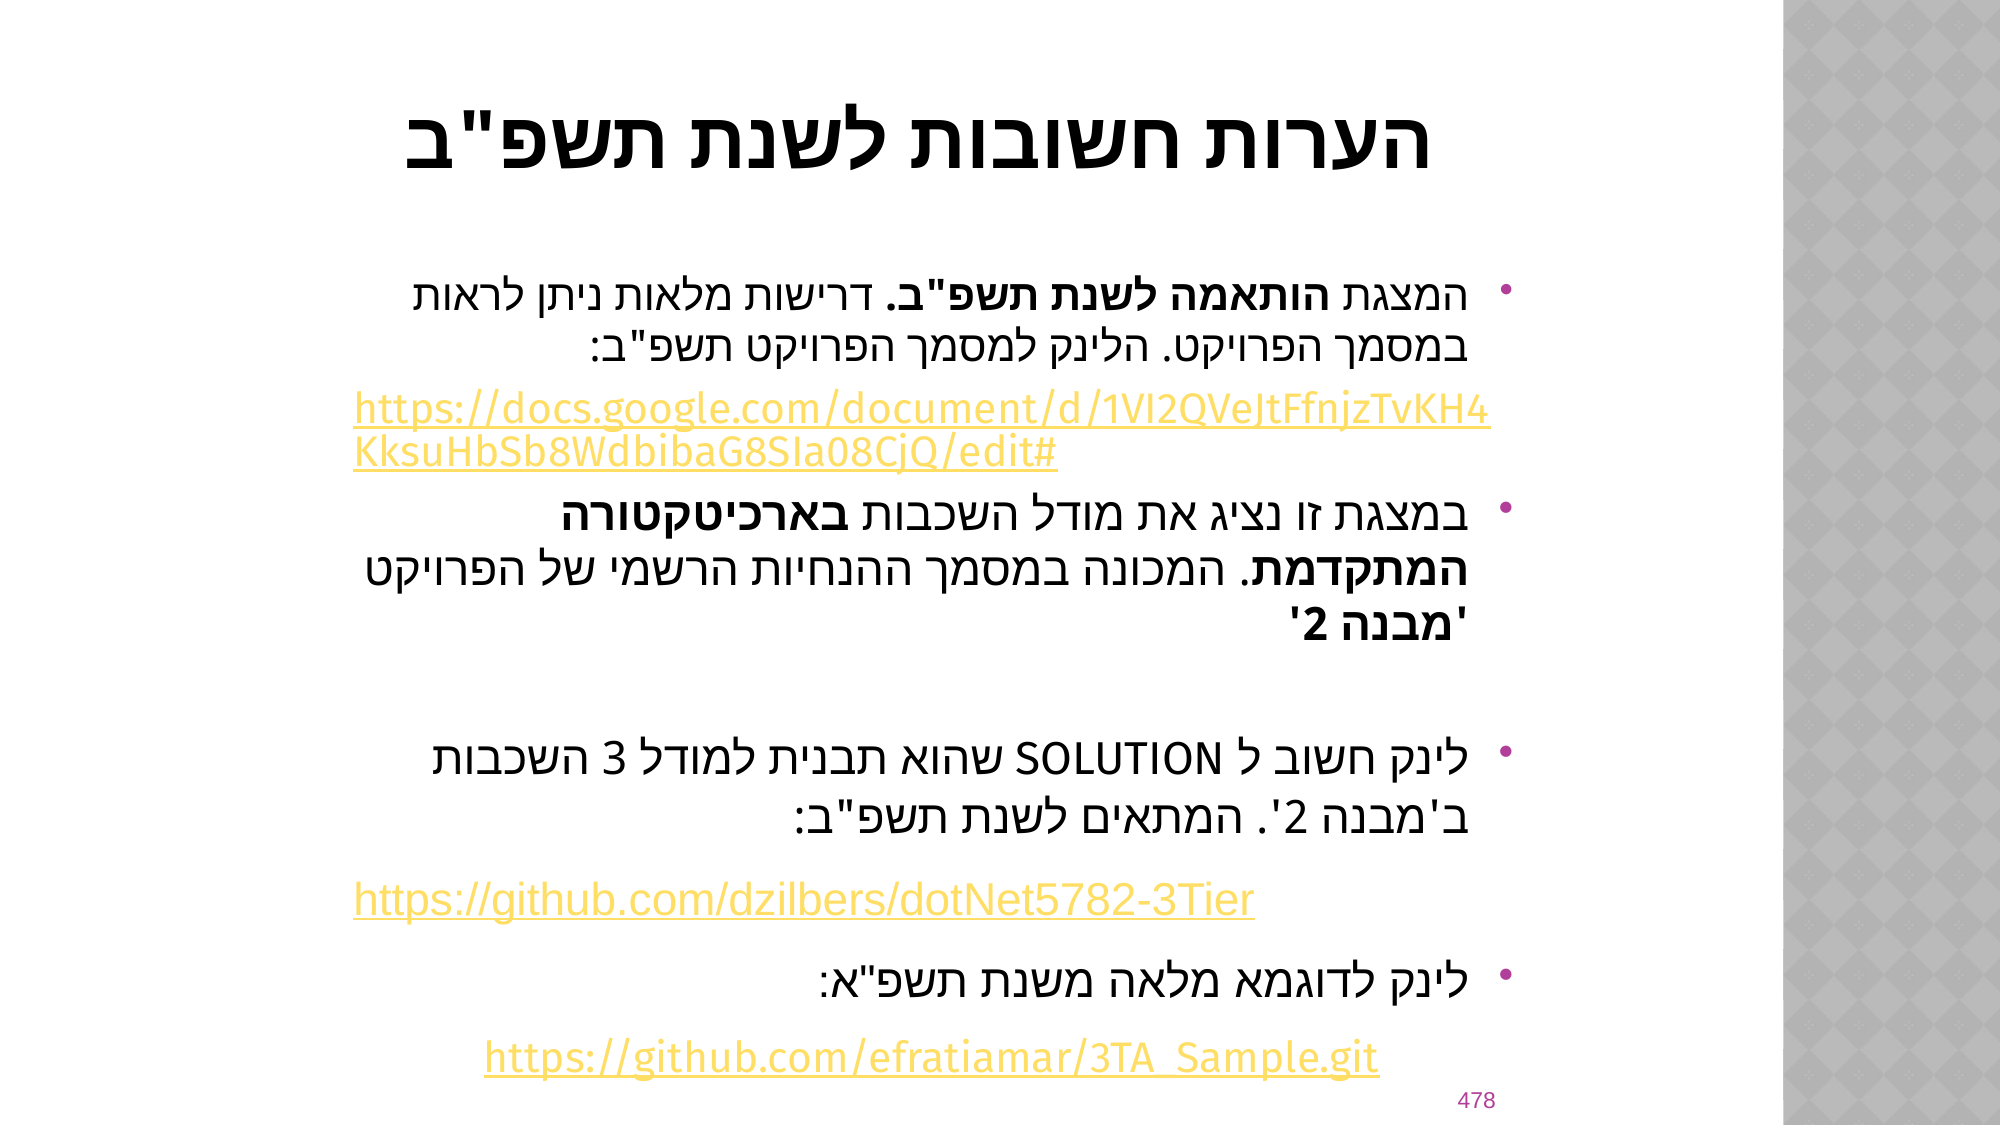

# הערות חשובות לשנת תשפ"ב
המצגת הותאמה לשנת תשפ"ב. דרישות מלאות ניתן לראות במסמך הפרויקט. הלינק למסמך הפרויקט תשפ"ב:
https://docs.google.com/document/d/1VI2QVeJtFfnjzTvKH4KksuHbSb8WdbibaG8SIa08CjQ/edit#
במצגת זו נציג את מודל השכבות בארכיטקטורה המתקדמת. המכונה במסמך ההנחיות הרשמי של הפרויקט 'מבנה 2'

לינק חשוב ל SOLUTION שהוא תבנית למודל 3 השכבות ב'מבנה 2'. המתאים לשנת תשפ"ב:
https://github.com/dzilbers/dotNet5782-3Tier
לינק לדוגמא מלאה משנת תשפ"א:
https://github.com/efratiamar/3TA_Sample.git

478